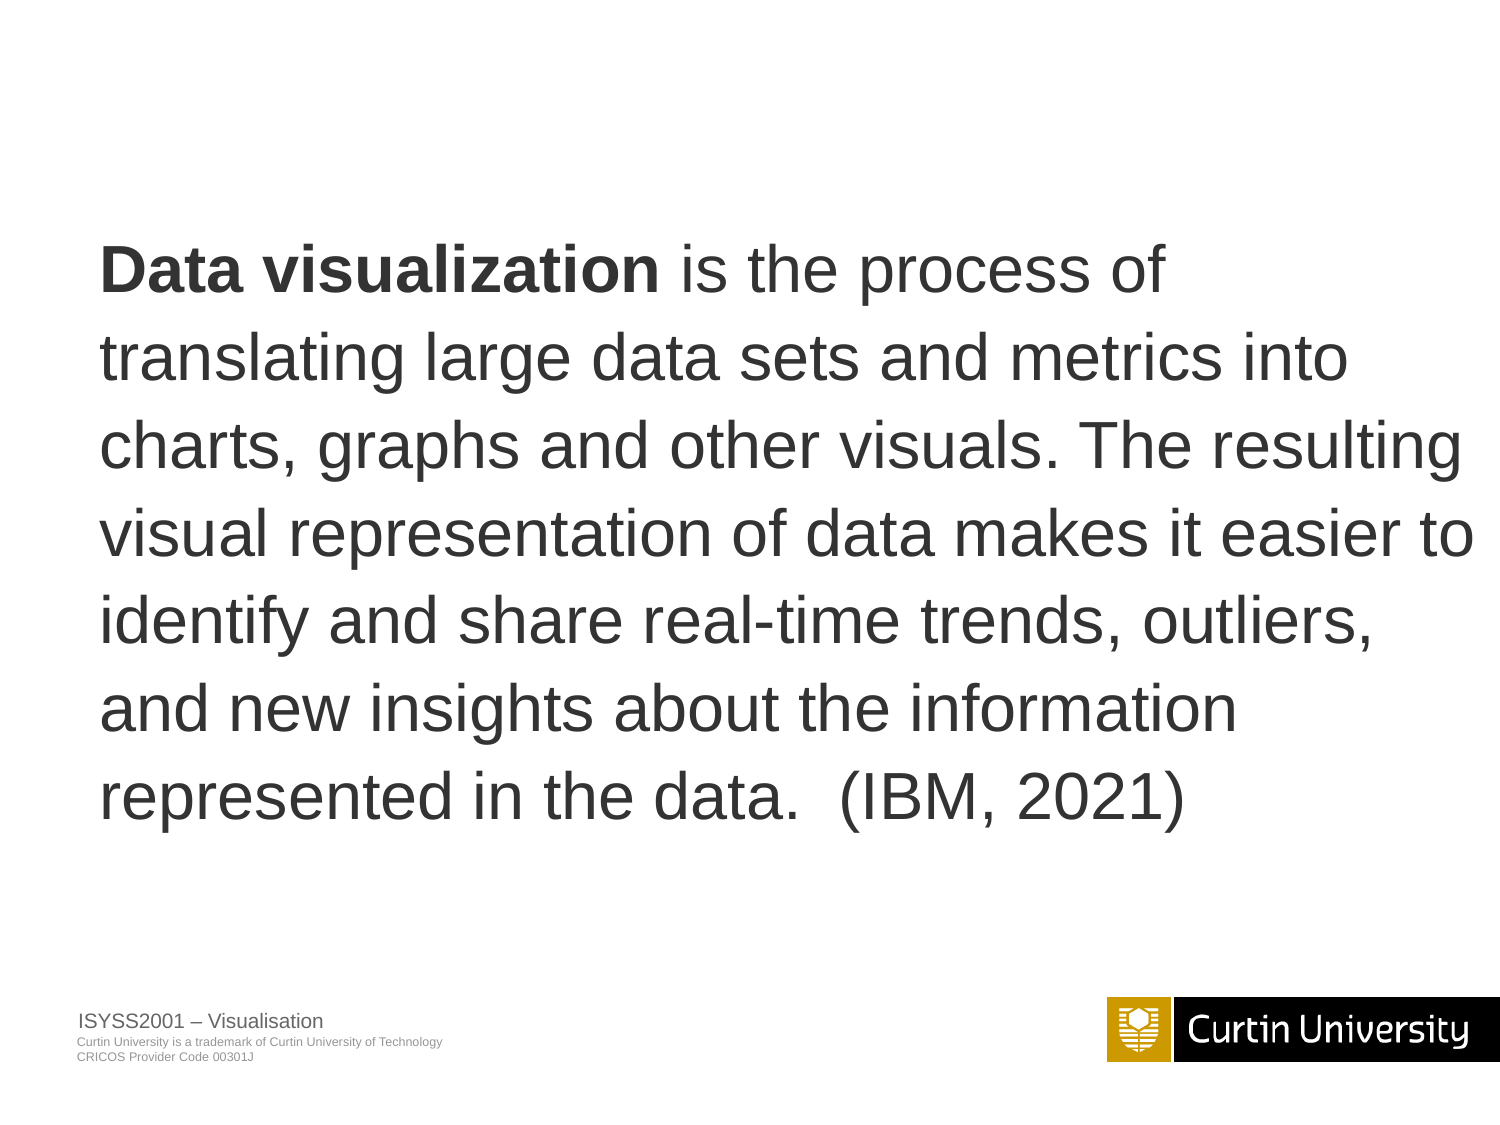

Data visualization is the process of translating large data sets and metrics into charts, graphs and other visuals. The resulting visual representation of data makes it easier to identify and share real-time trends, outliers, and new insights about the information represented in the data.  (IBM, 2021)